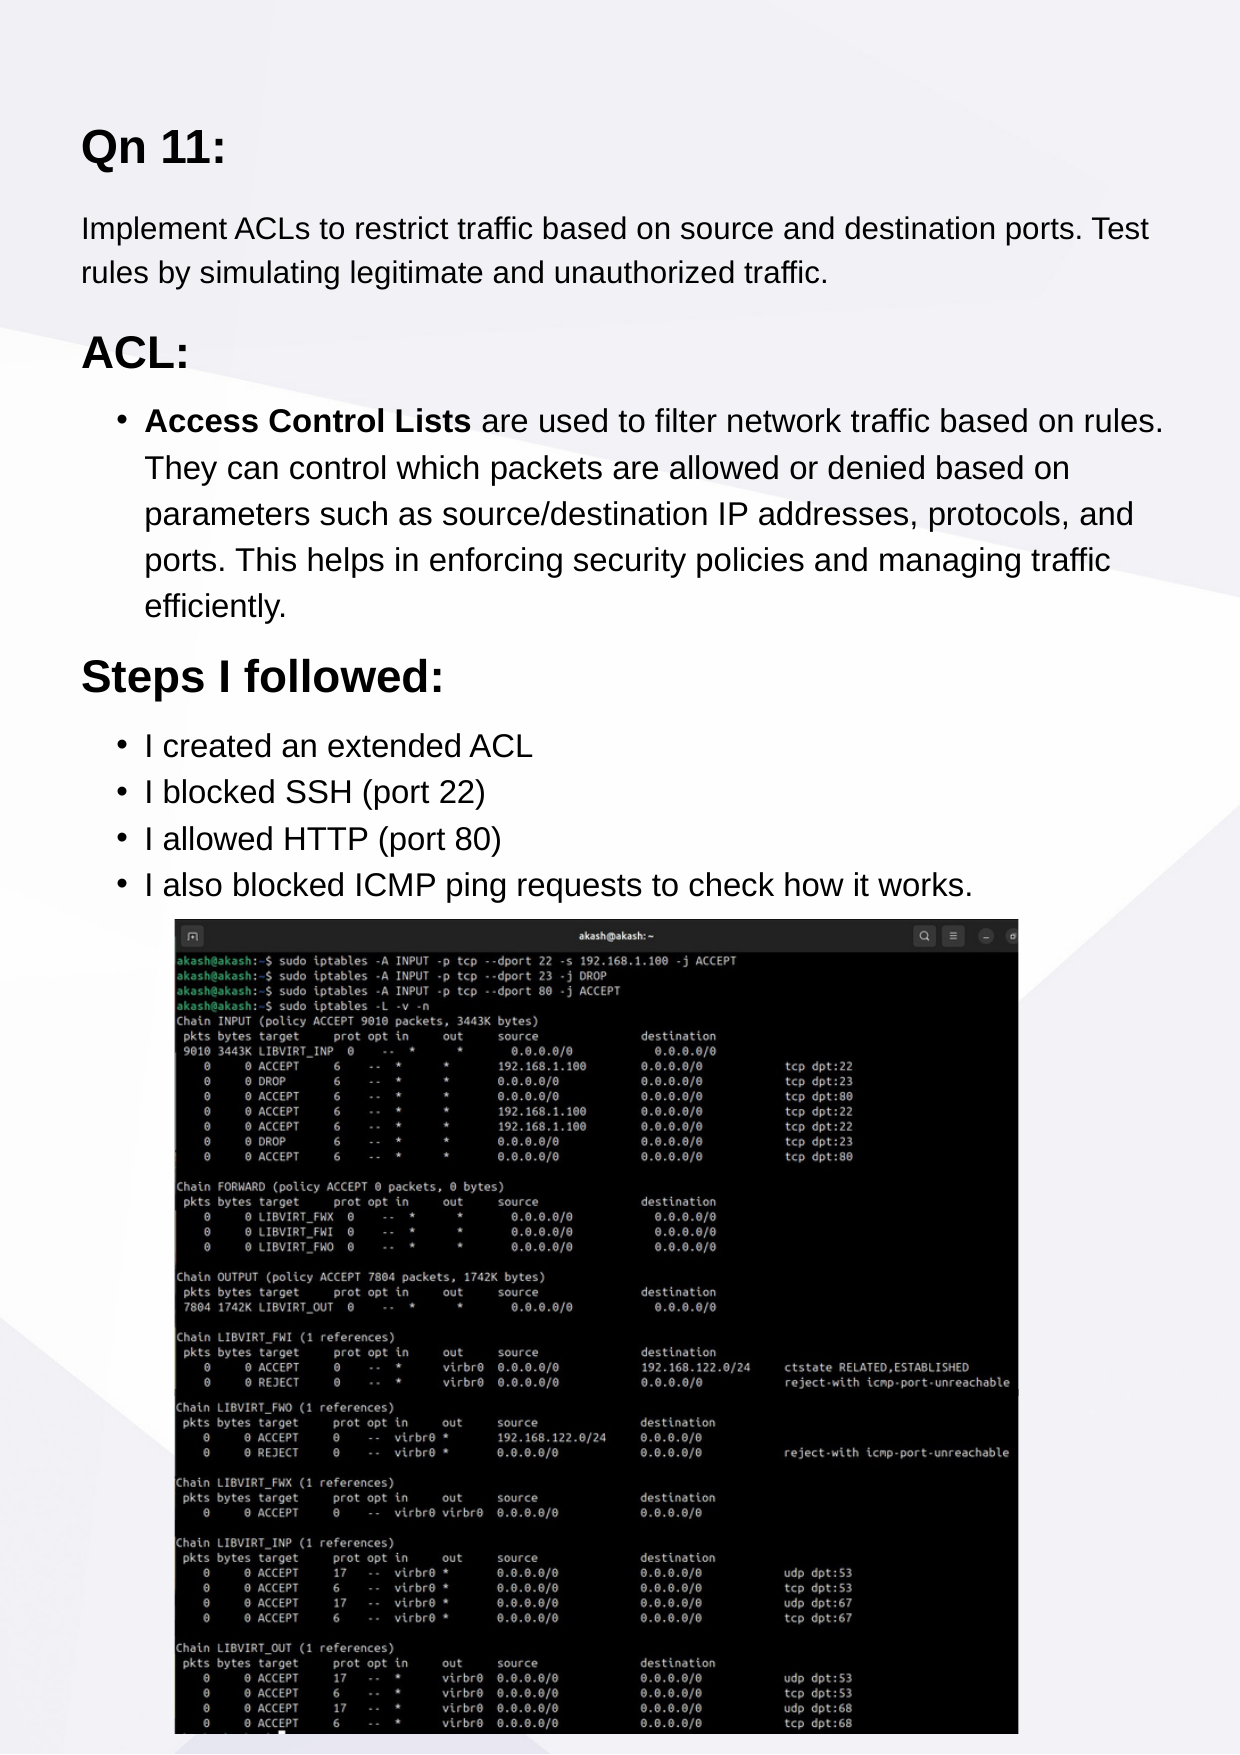

Qn 11:
Implement ACLs to restrict traffic based on source and destination ports. Test rules by simulating legitimate and unauthorized traffic.
ACL:
Access Control Lists are used to filter network traffic based on rules. They can control which packets are allowed or denied based on parameters such as source/destination IP addresses, protocols, and ports. This helps in enforcing security policies and managing traffic efficiently.
Steps I followed:
I created an extended ACL
I blocked SSH (port 22)
I allowed HTTP (port 80)
I also blocked ICMP ping requests to check how it works.